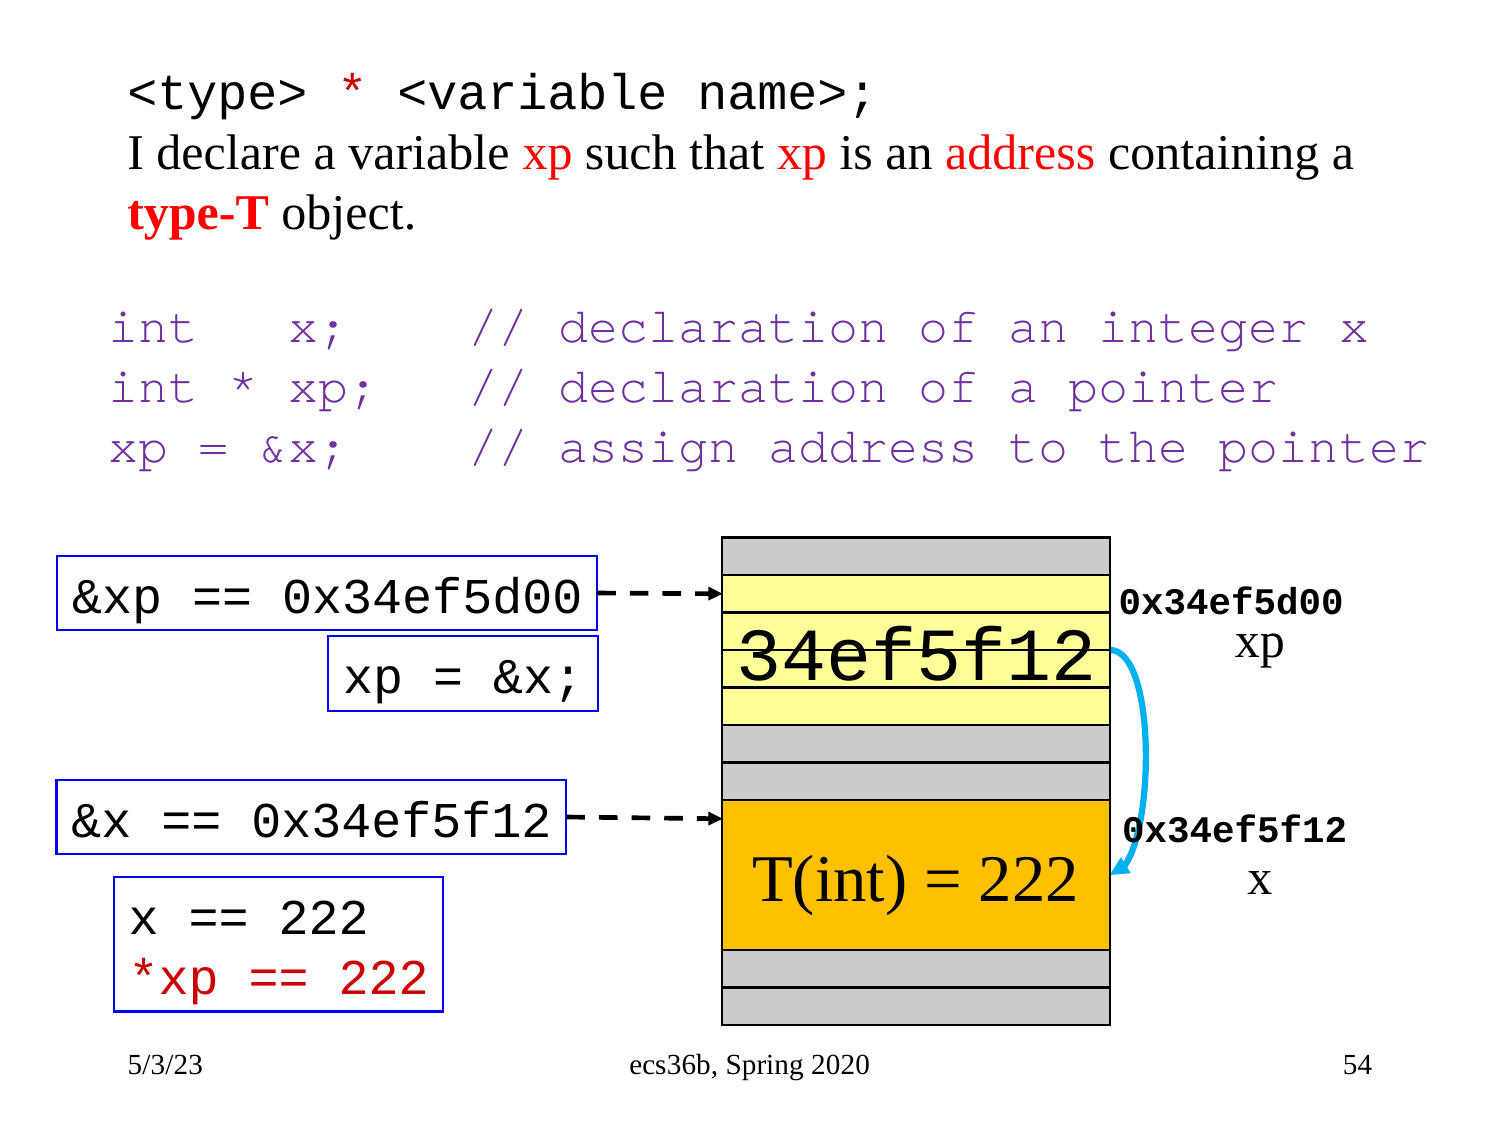

<type> * <variable name>;
I declare a variable xp such that xp is an address containing a type-T object.

int   x;    // declaration of an integer x
int * xp;   // declaration of a pointer
xp = &x;    // assign address to the pointer

&xp == 0x34ef5d00
0x34ef5d00

34ef5f12
xp
xp = &x;

&x == 0x34ef5f12
0x34ef5f12

T(int) = 222

x

x == 222
*xp == 222

5/3/23
ecs36b, Spring 2020
54